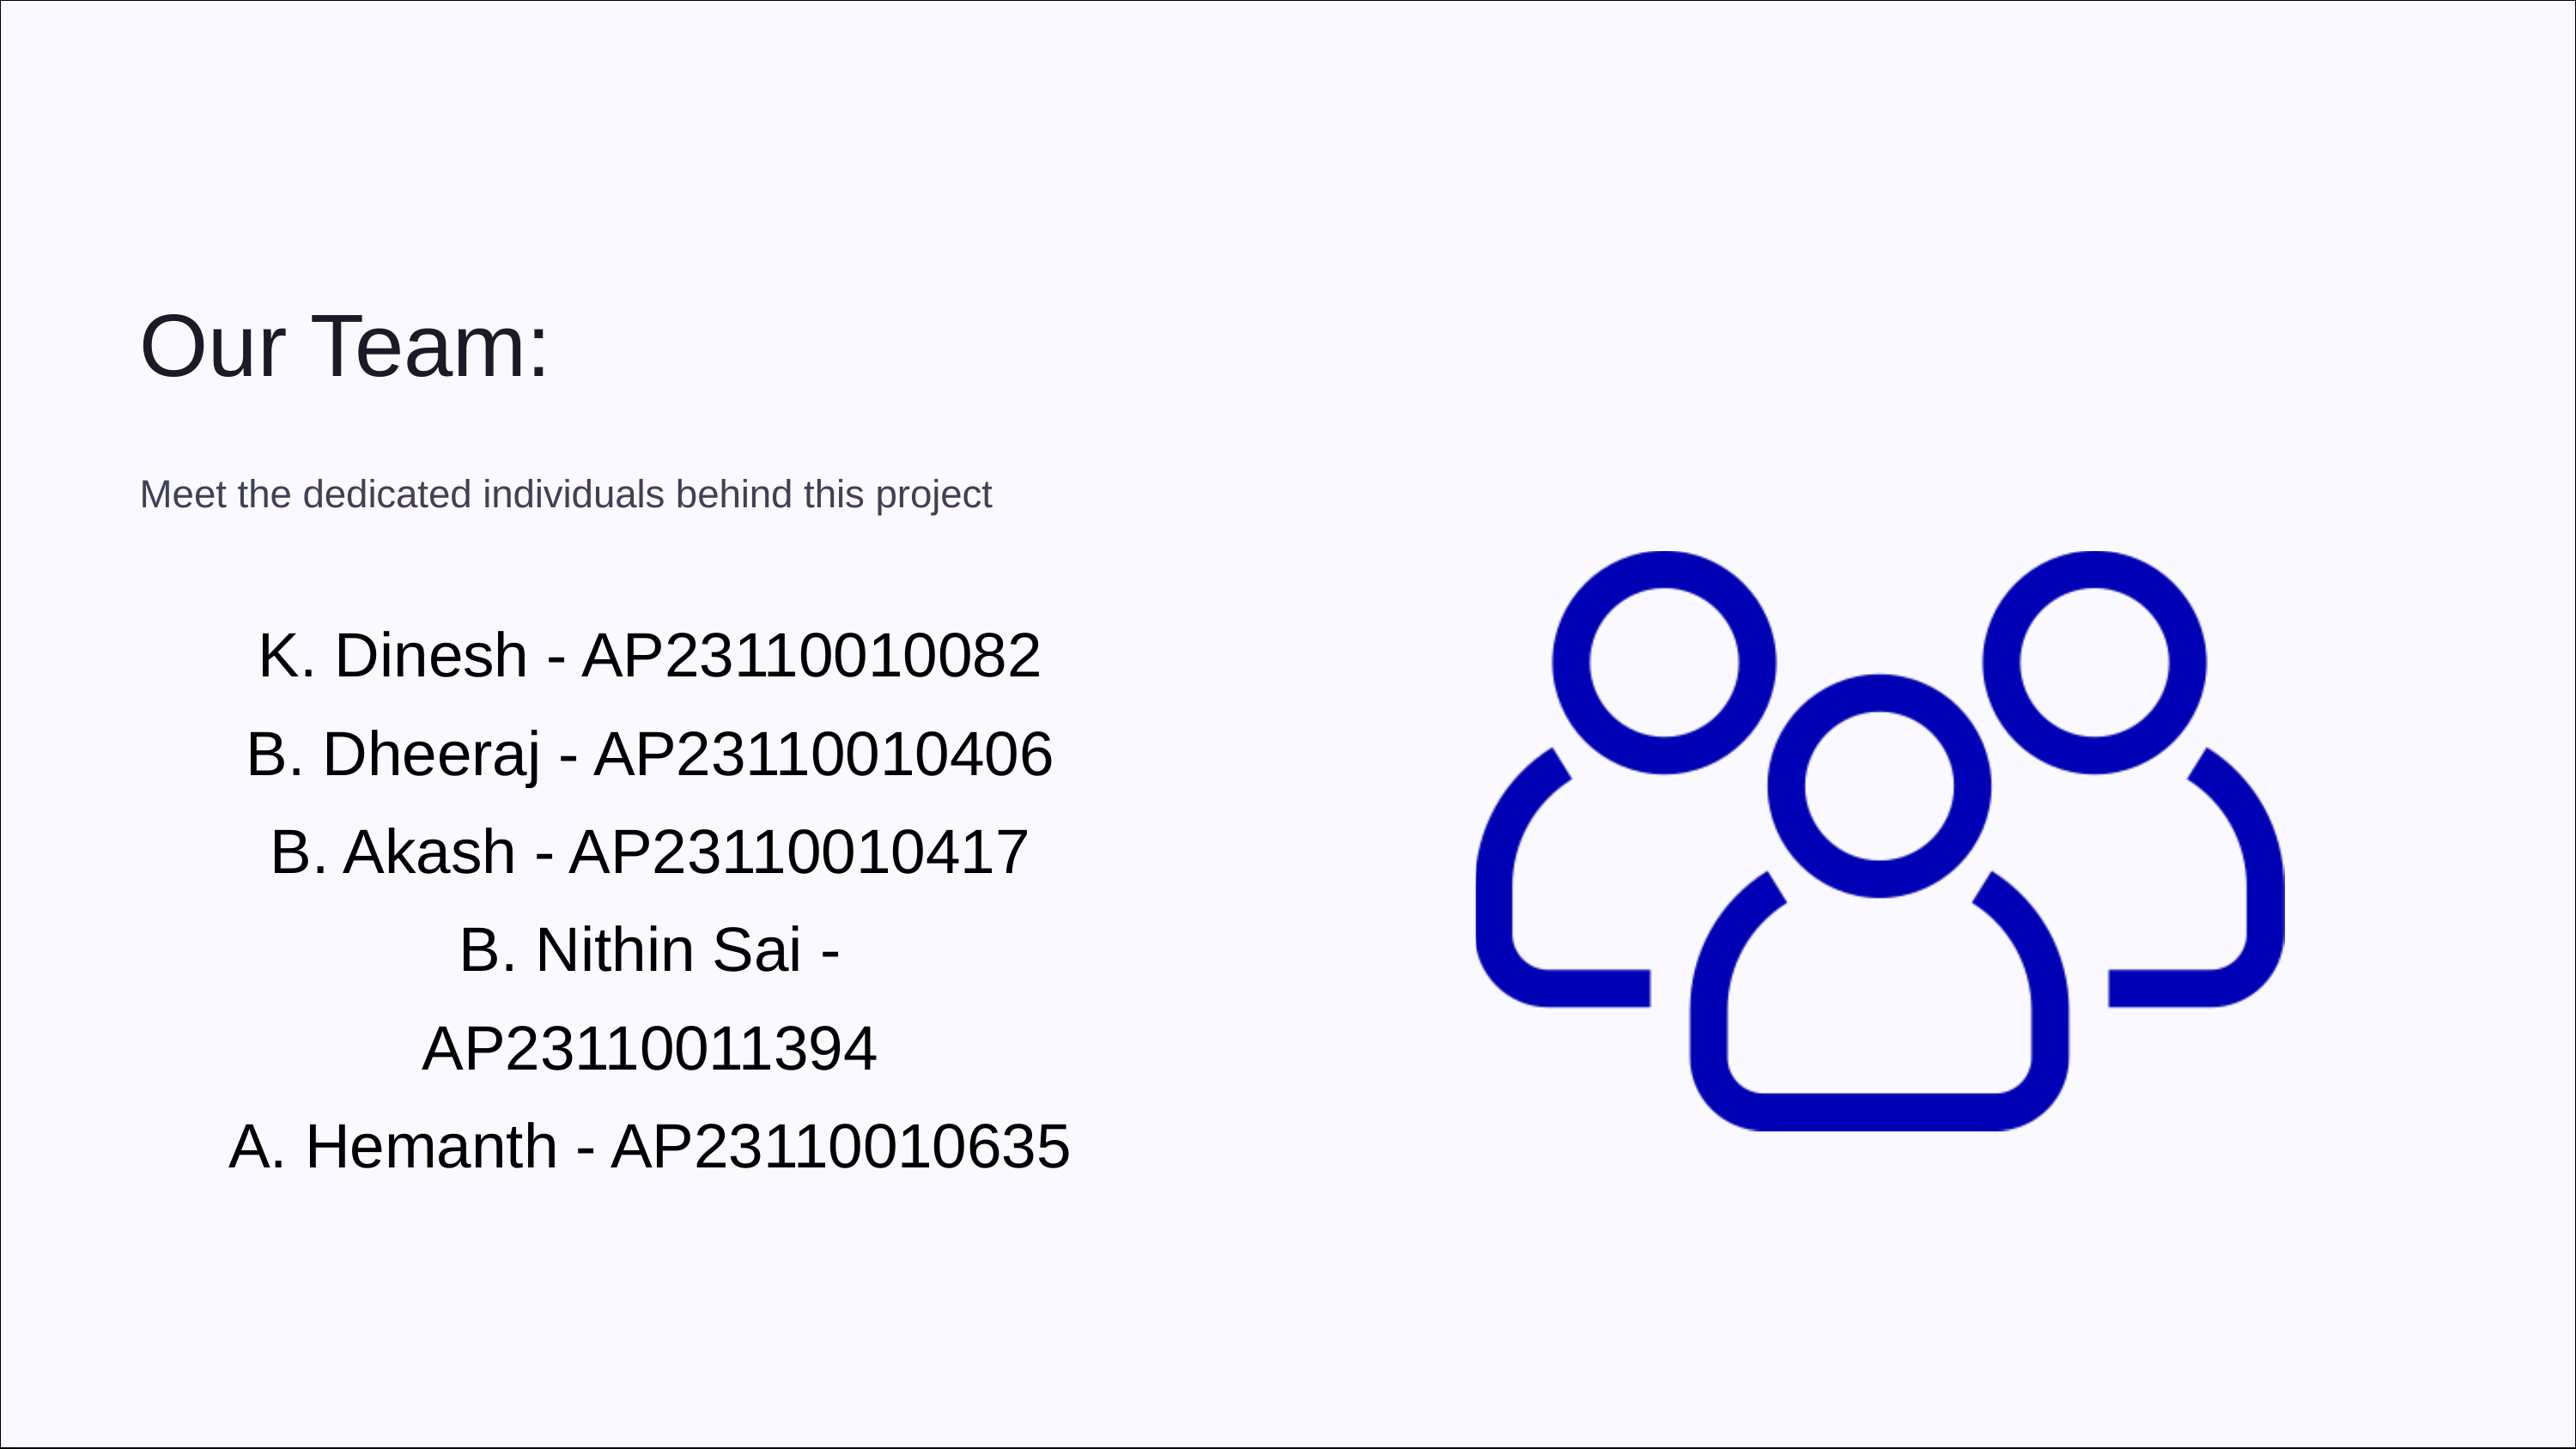

Our Team:
Meet the dedicated individuals behind this project

K. Dinesh - AP23110010082
B. Dheeraj - AP23110010406
B. Akash - AP23110010417
B. Nithin Sai - AP23110011394
A. Hemanth - AP23110010635